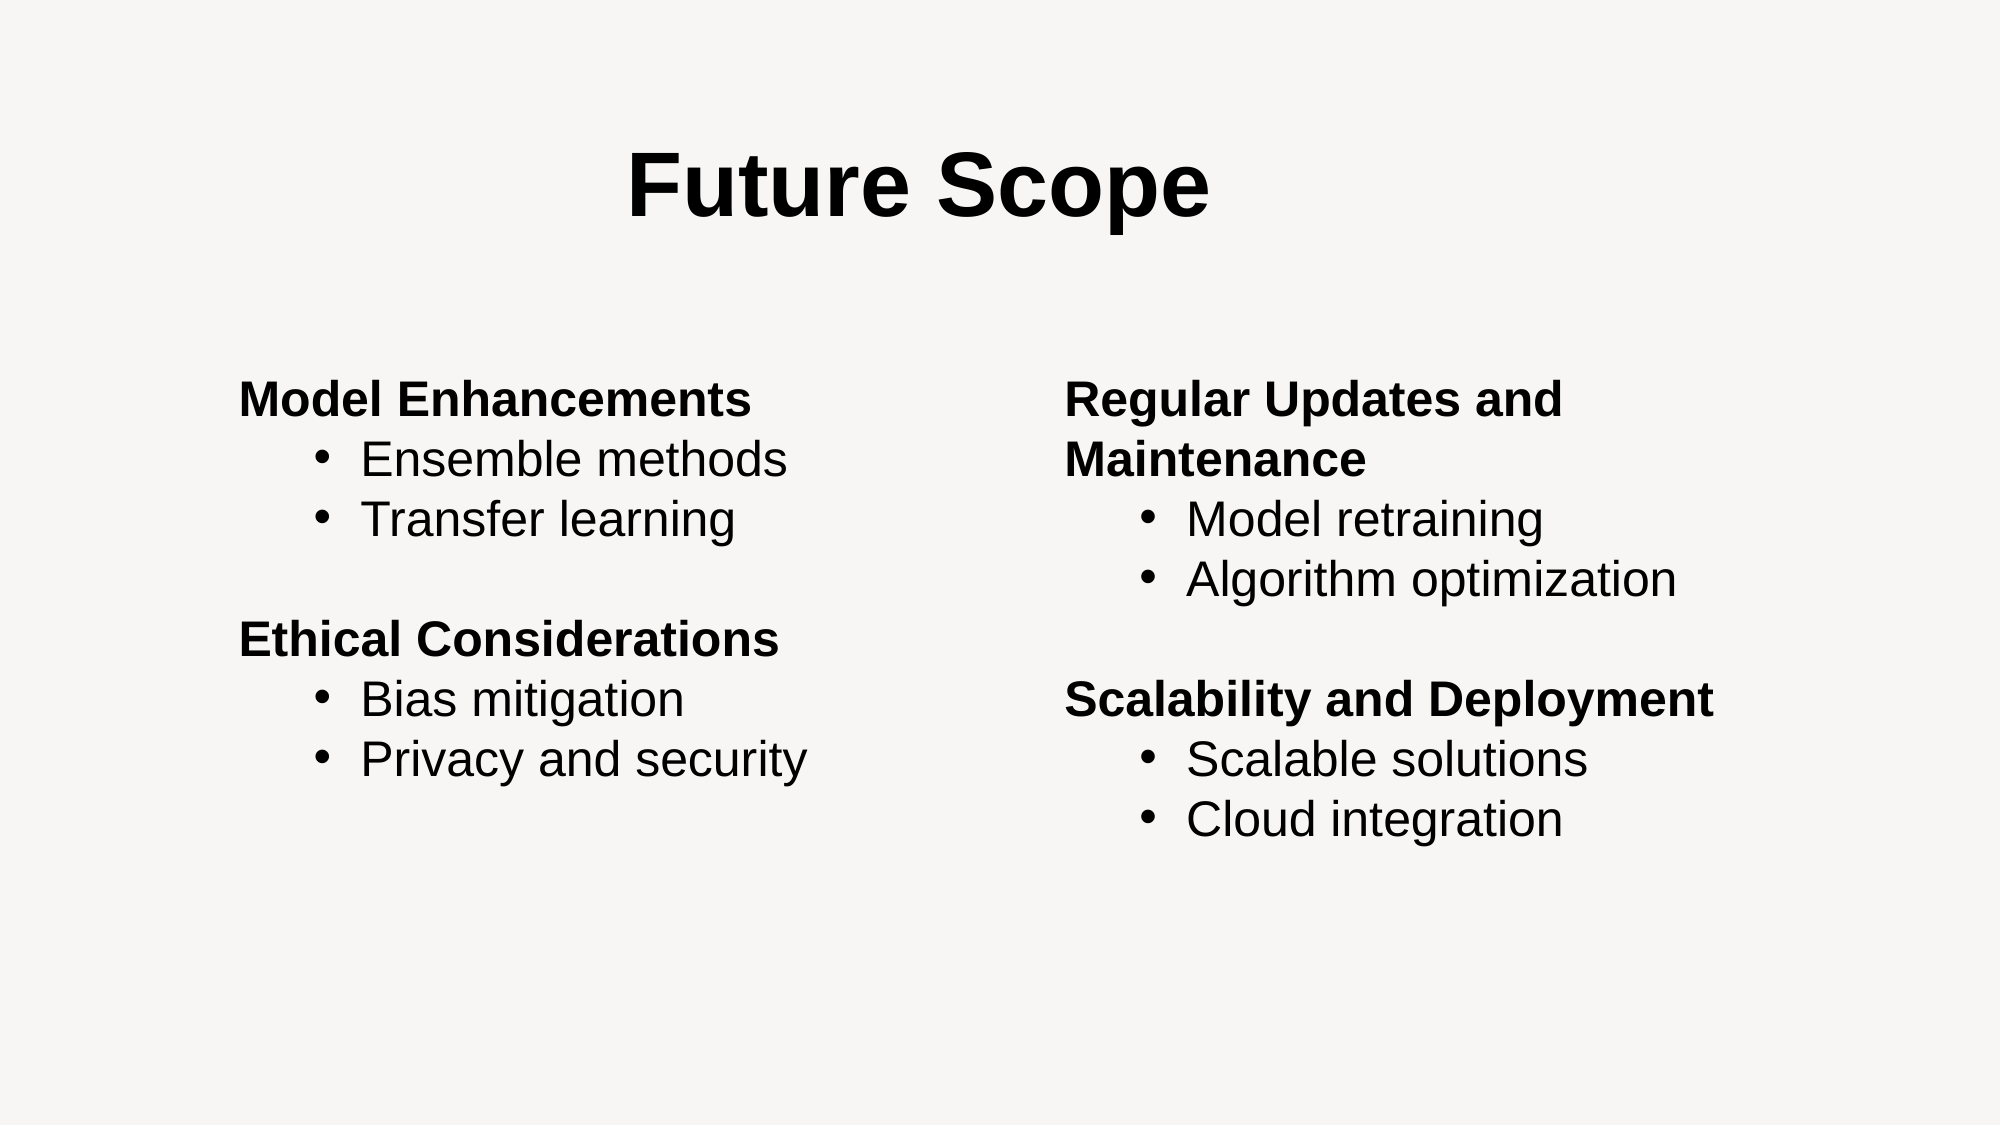

Future Scope

Model Enhancements
Ensemble methods
Transfer learning

Ethical Considerations
Bias mitigation
Privacy and security

Regular Updates and Maintenance
Model retraining
Algorithm optimization

Scalability and Deployment
Scalable solutions
Cloud integration